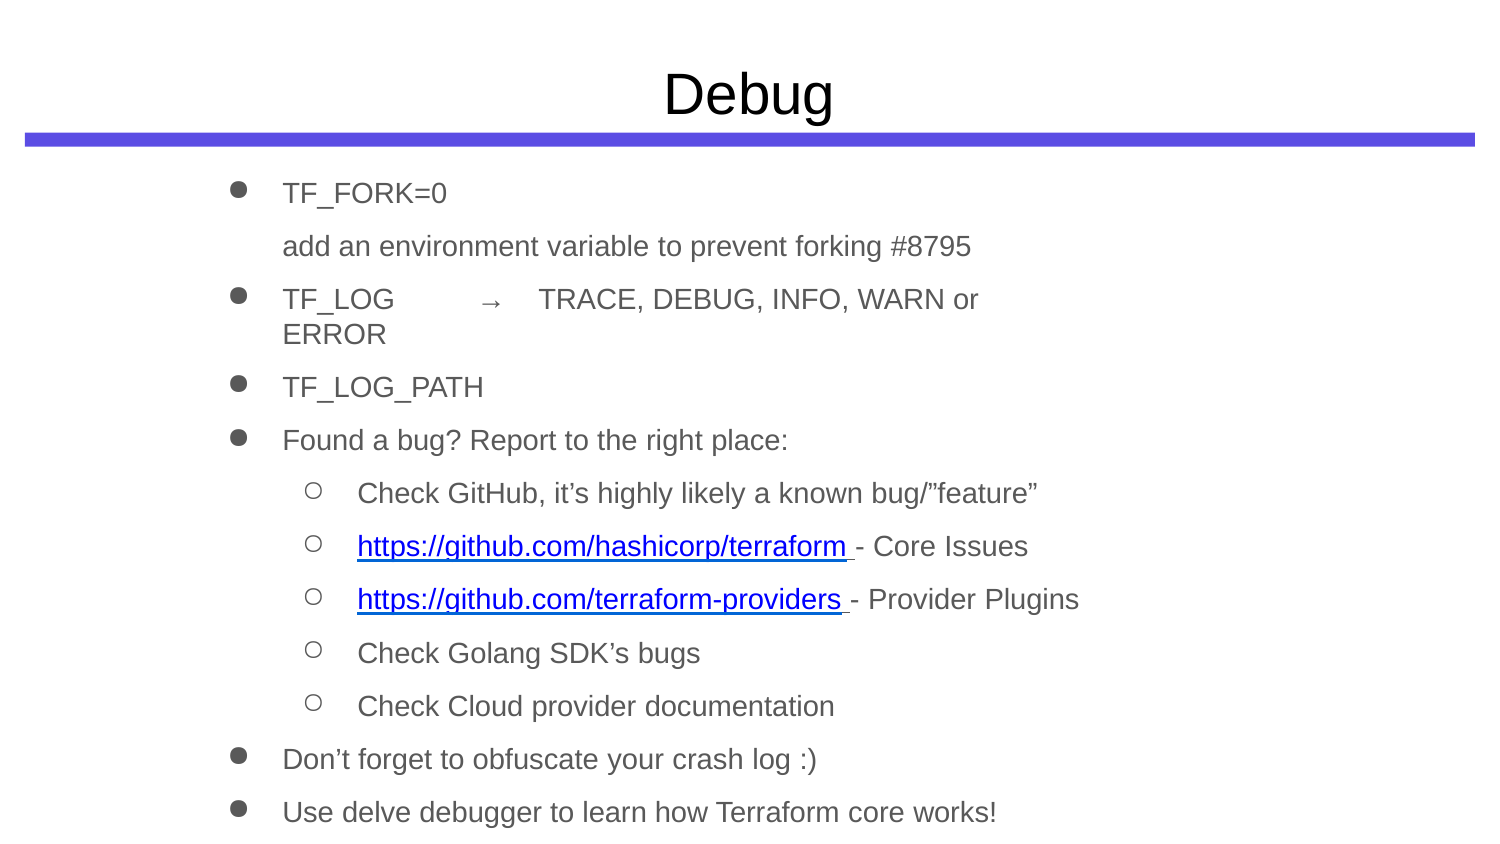

# Debug

TF_FORK=0
add an environment variable to prevent forking #8795
TF_LOG	→	TRACE, DEBUG, INFO, WARN or ERROR
TF_LOG_PATH
Found a bug? Report to the right place:
Check GitHub, it’s highly likely a known bug/”feature”
https://github.com/hashicorp/terraform - Core Issues
https://github.com/terraform-providers - Provider Plugins
Check Golang SDK’s bugs
Check Cloud provider documentation
Don’t forget to obfuscate your crash log :)
Use delve debugger to learn how Terraform core works!